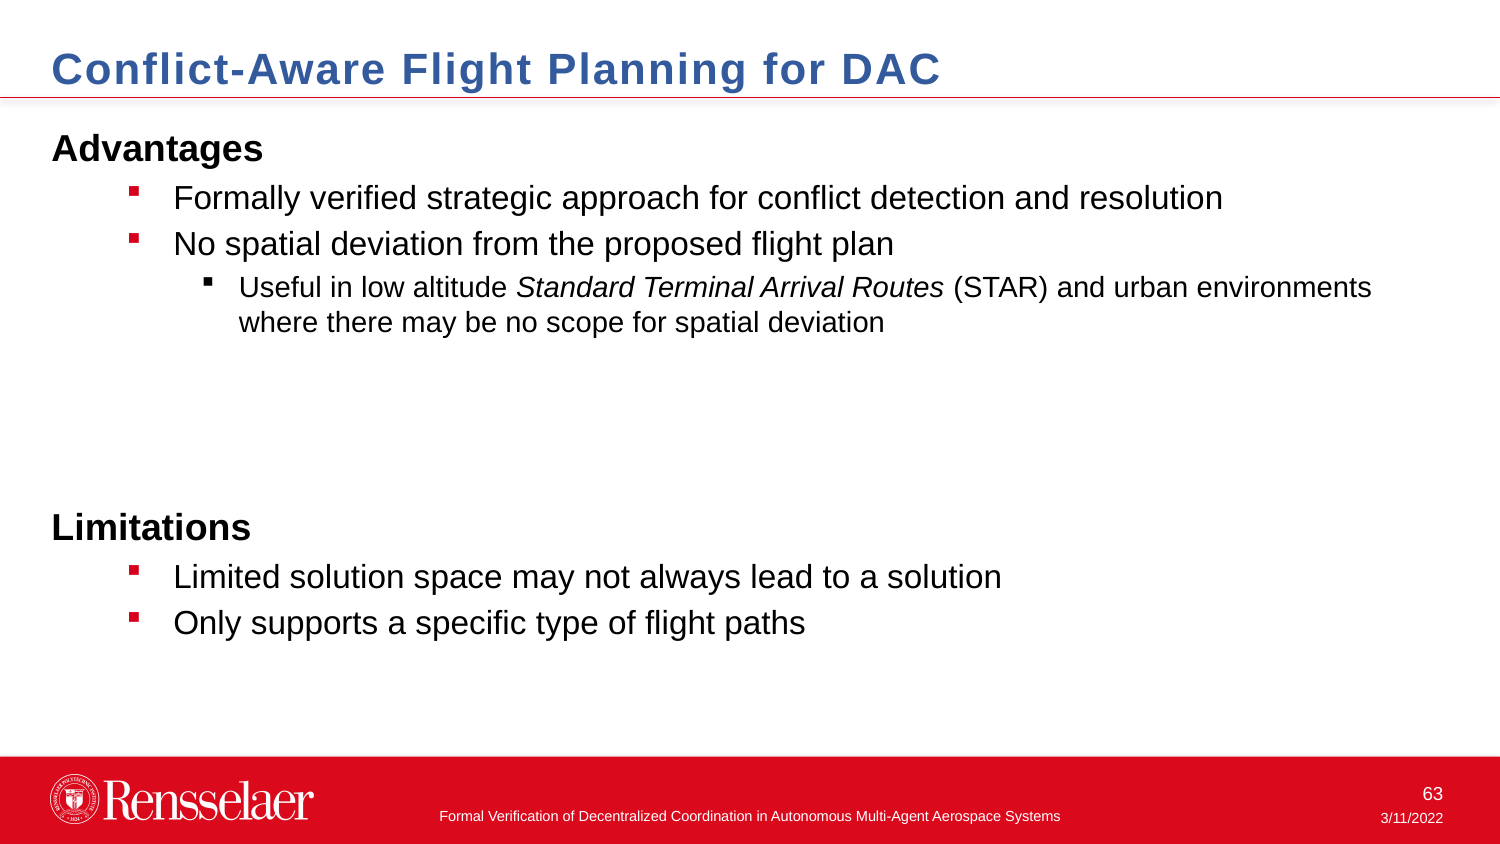

Conflict-Aware Flight Planning for DAC

Advantages
Formally verified strategic approach for conflict detection and resolution
No spatial deviation from the proposed flight plan
Useful in low altitude Standard Terminal Arrival Routes (STAR) and urban environments where there may be no scope for spatial deviation

Limitations
Limited solution space may not always lead to a solution
Only supports a specific type of flight paths